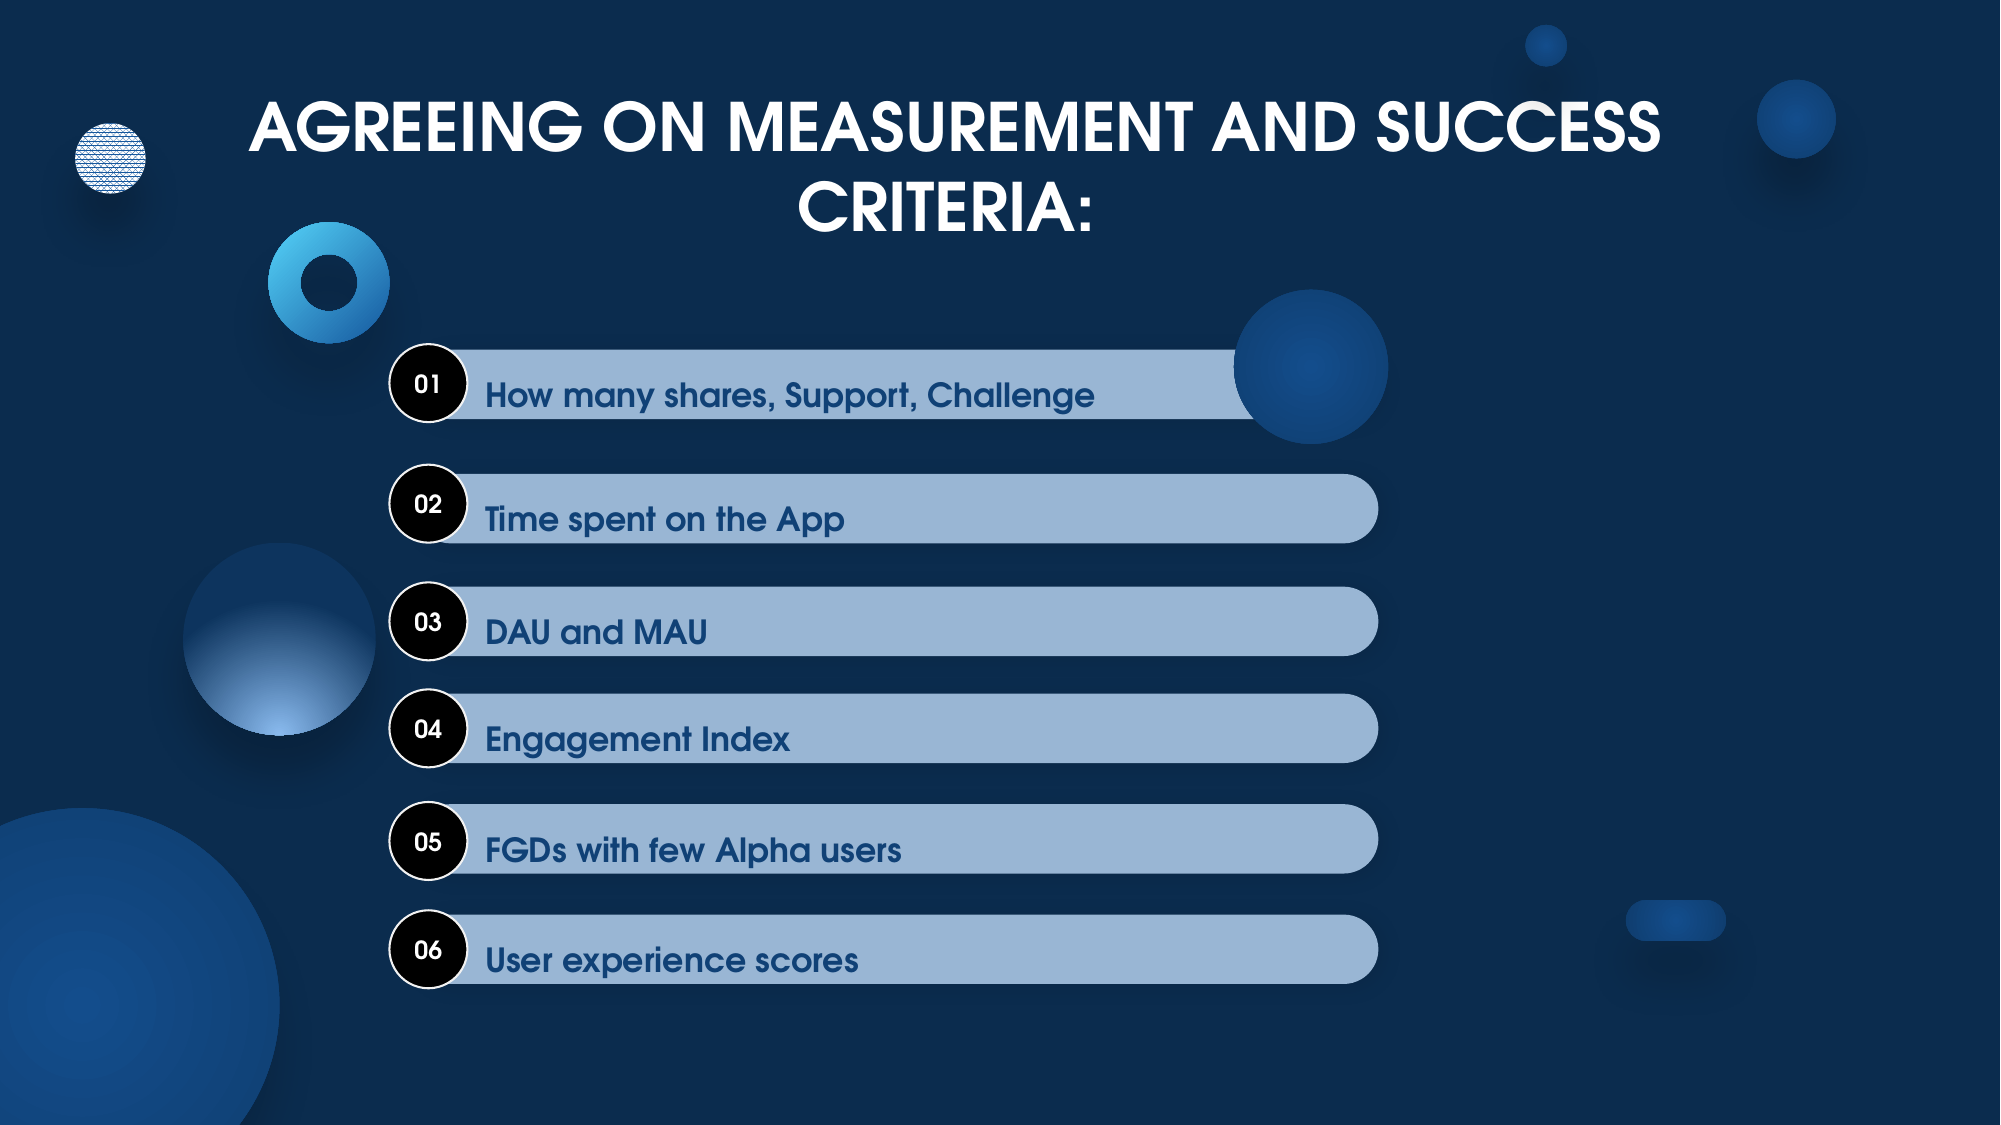

AGREEING ON MEASUREMENT AND SUCCESS CRITERIA:

01
How many shares, Support, Challenge
02
Time spent on the App

03
DAU and MAU
04
Engagement Index
05
FGDs with few Alpha users

06
User experience scores